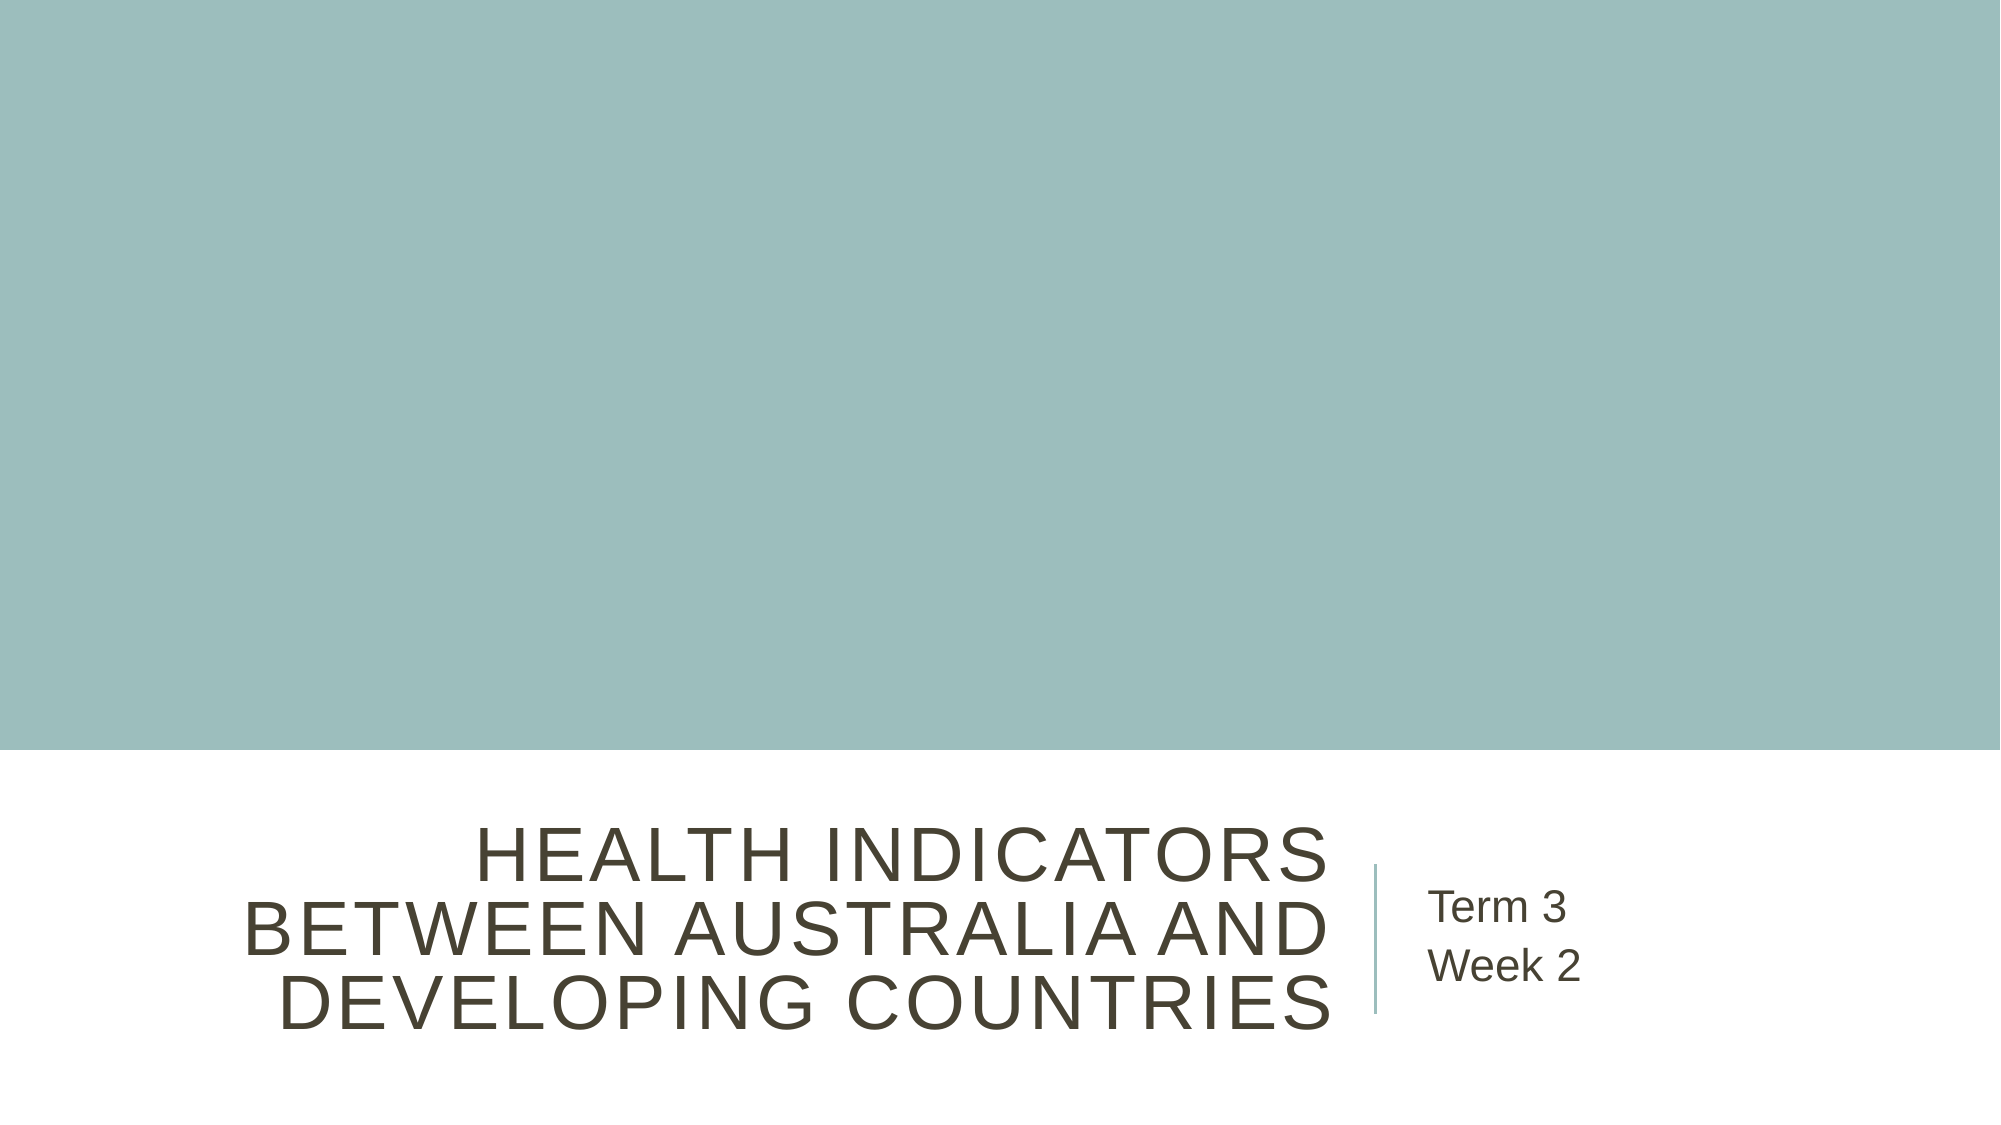

# Health indicators between australia and developing countries
Term 3
Week 2